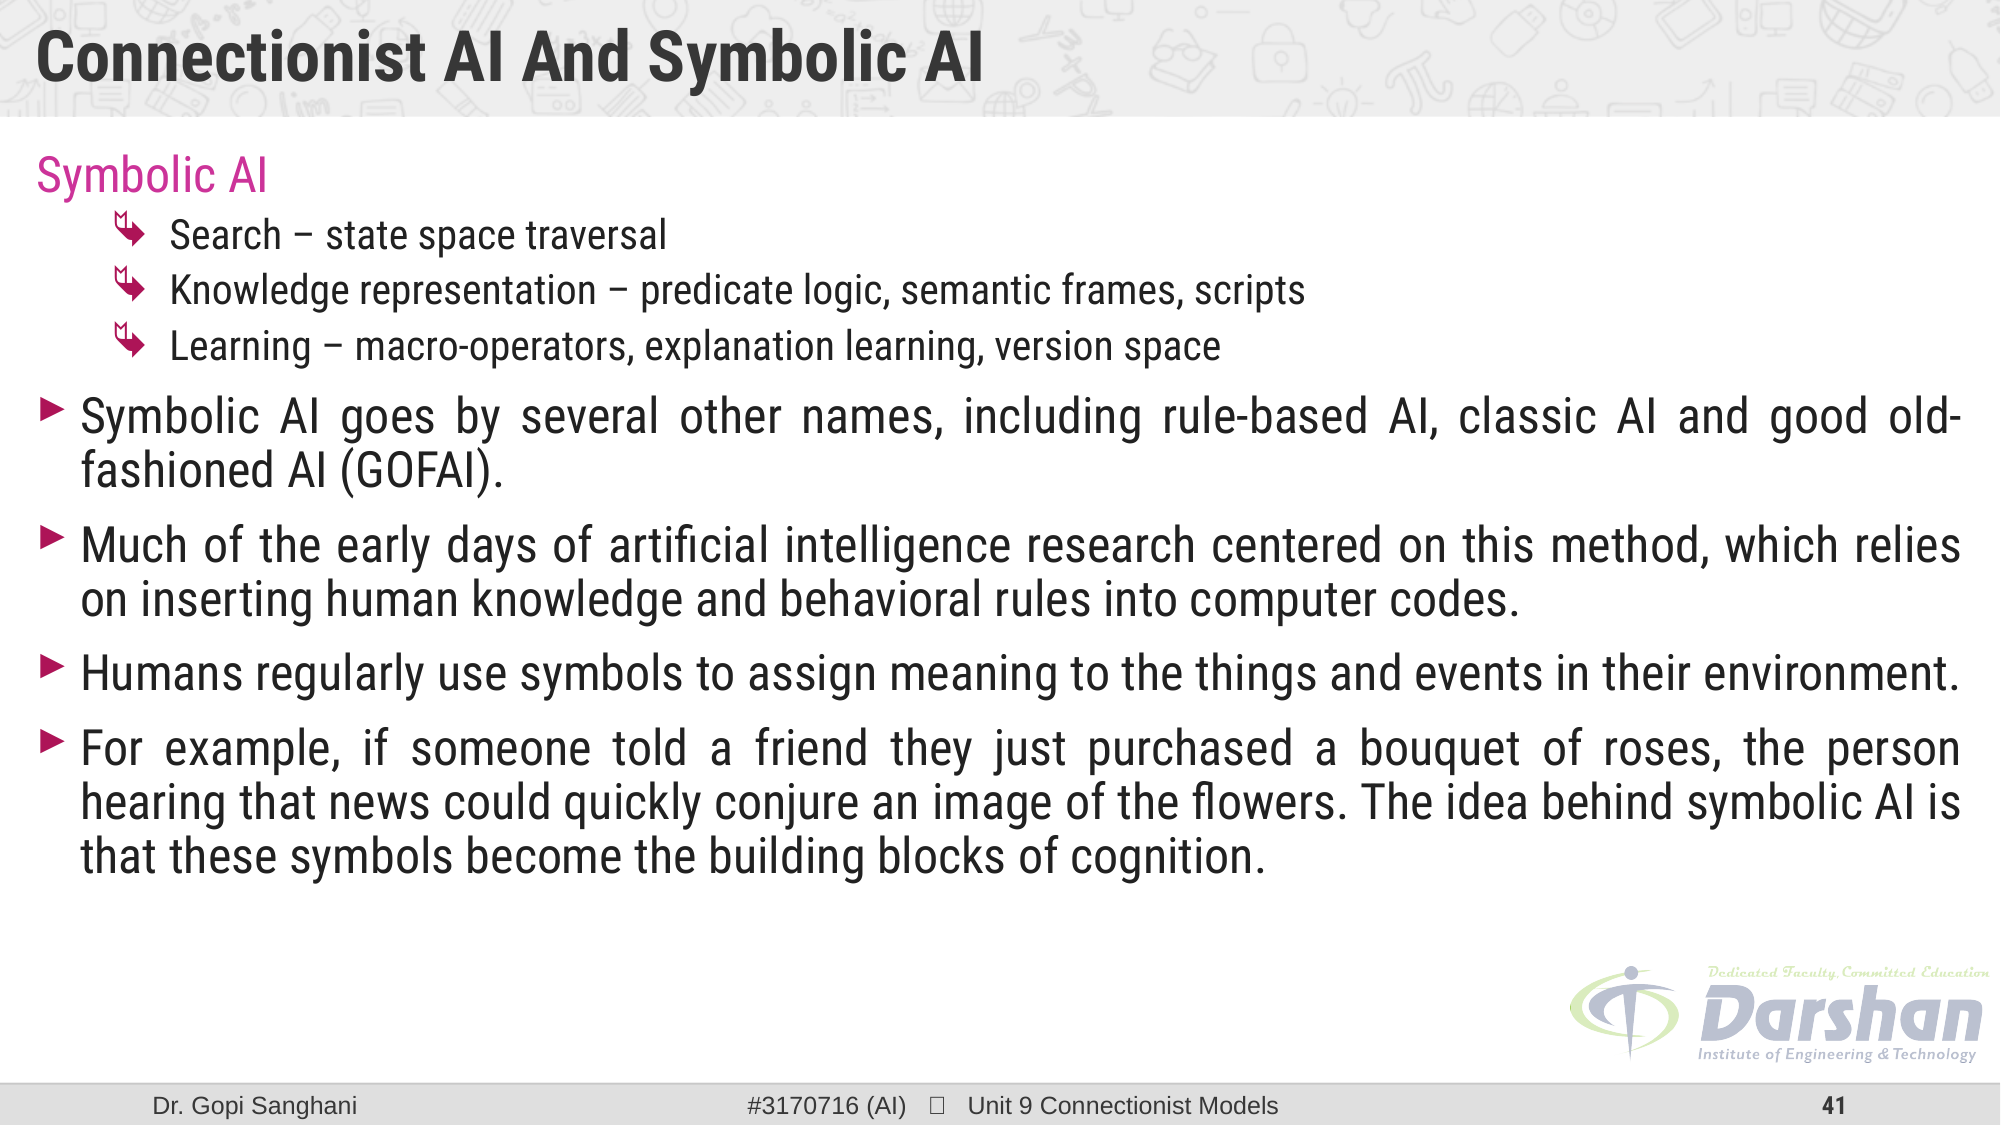

# Connectionist AI And Symbolic AI
Symbolic AI
Search – state space traversal
Knowledge representation – predicate logic, semantic frames, scripts
Learning – macro-operators, explanation learning, version space
Symbolic AI goes by several other names, including rule-based AI, classic AI and good old-fashioned AI (GOFAI).
Much of the early days of artificial intelligence research centered on this method, which relies on inserting human knowledge and behavioral rules into computer codes.
Humans regularly use symbols to assign meaning to the things and events in their environment.
For example, if someone told a friend they just purchased a bouquet of roses, the person hearing that news could quickly conjure an image of the flowers. The idea behind symbolic AI is that these symbols become the building blocks of cognition.